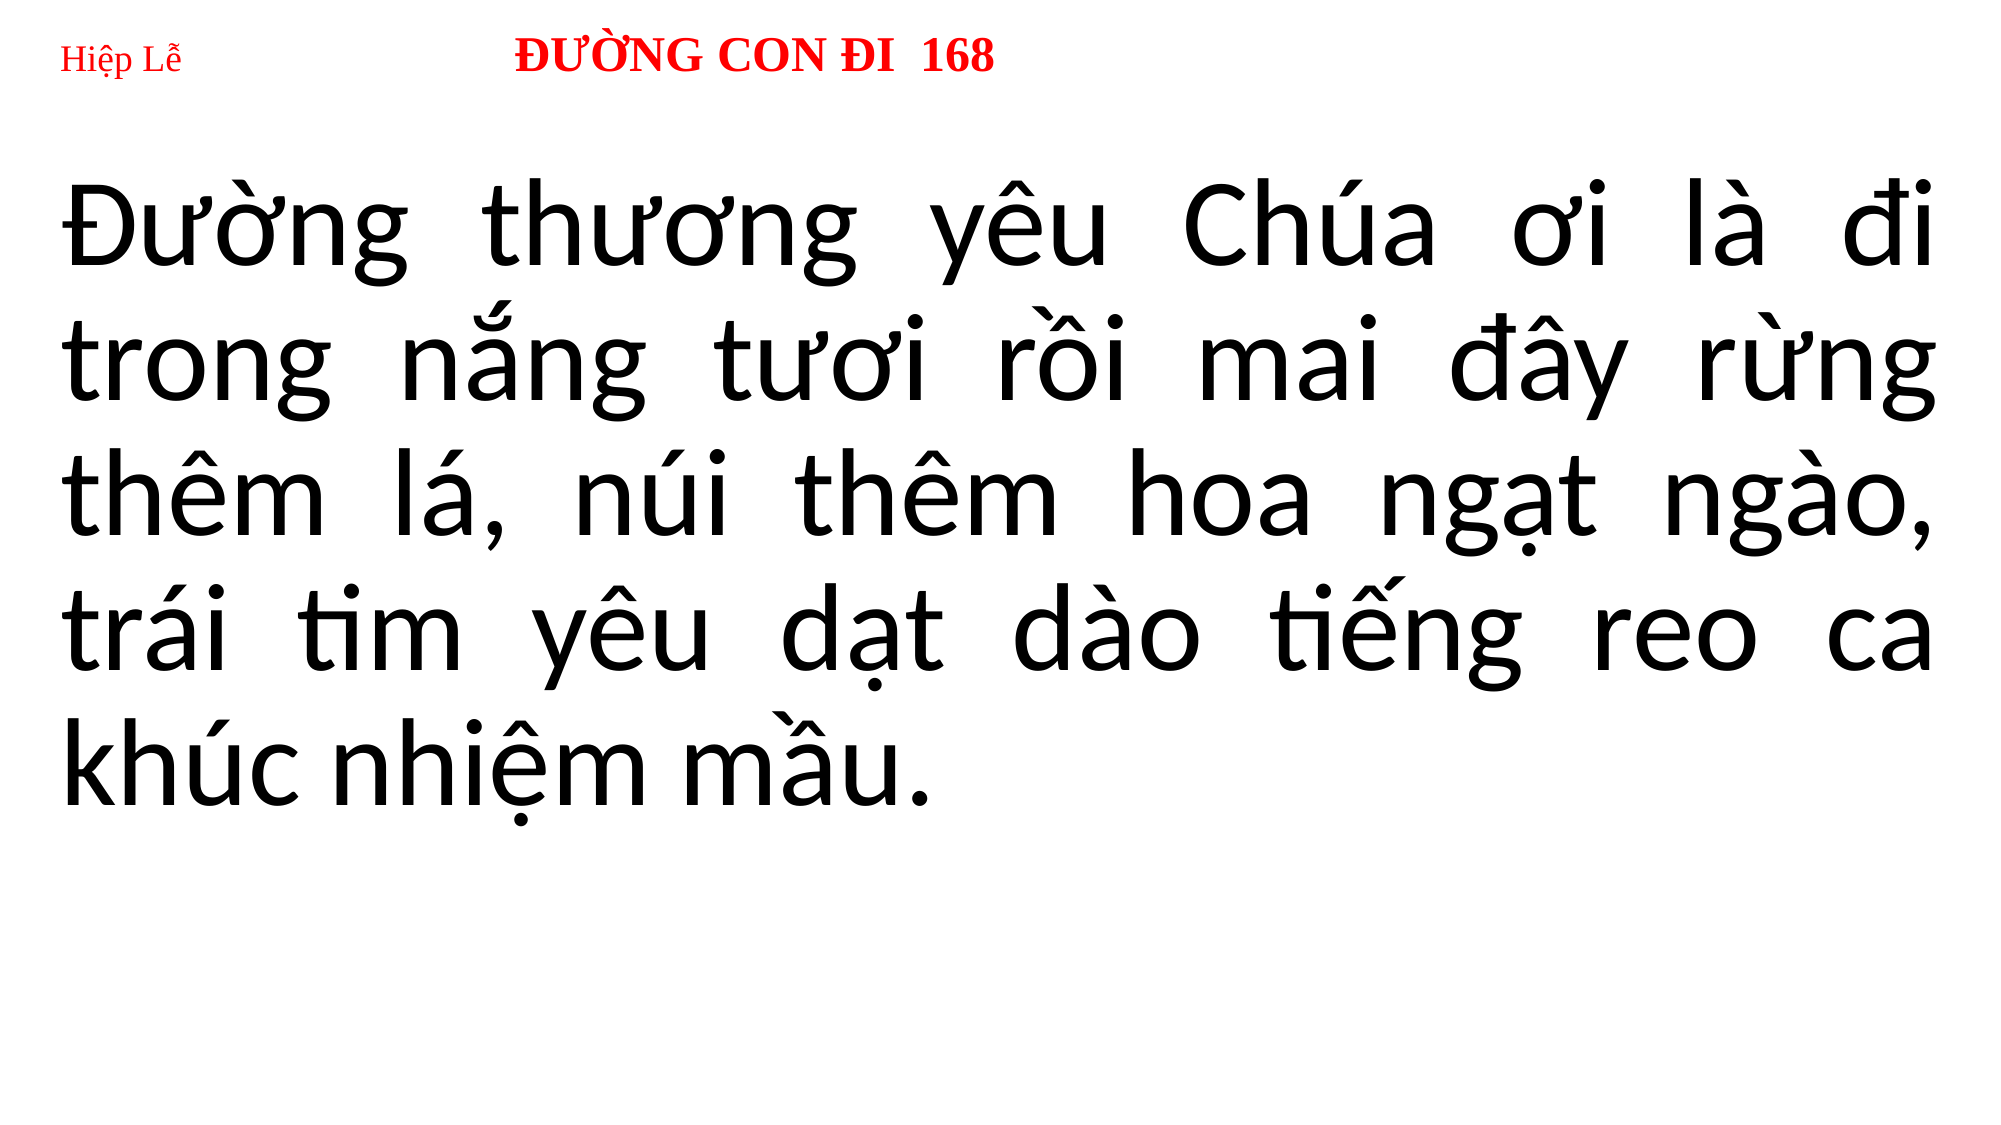

# Hiệp Lễ                                   ĐƯỜNG CON ĐI  168
Đường thương yêu Chúa ơi là đi trong nắng tươi rồi mai đây rừng thêm lá, núi thêm hoa ngạt ngào, trái tim yêu dạt dào tiếng reo ca khúc nhiệm mầu.